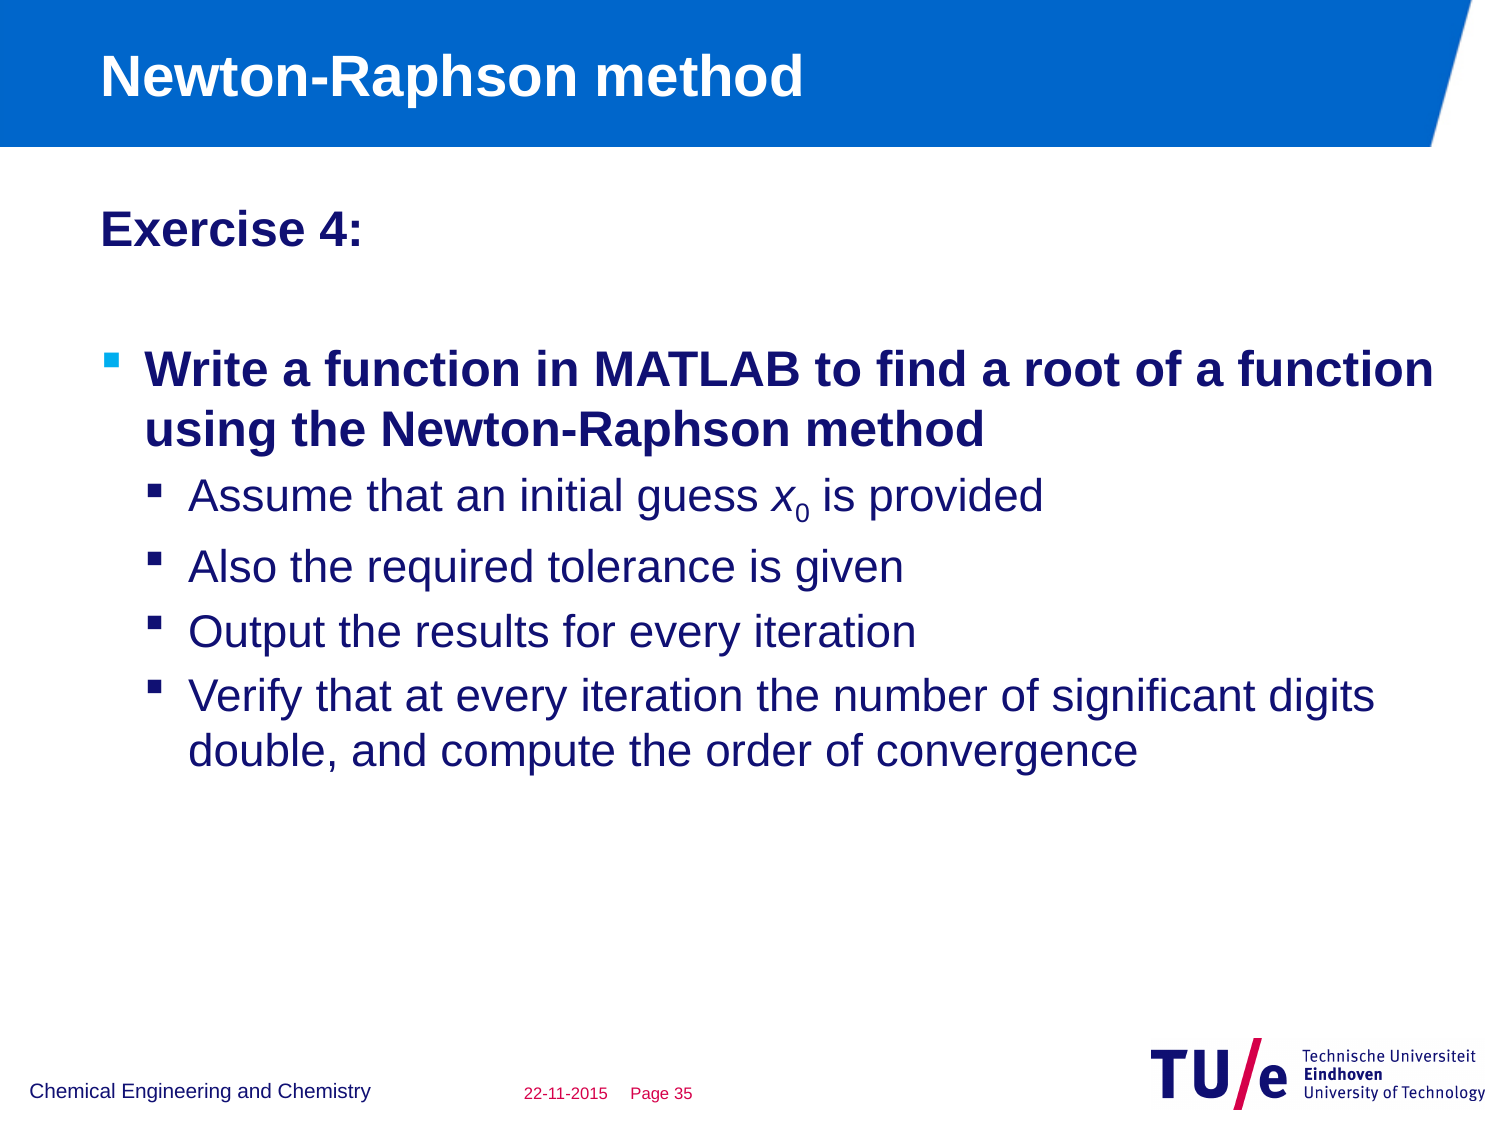

# Newton-Raphson method
Exercise 4:

Write a function in MATLAB to find a root of a function using the Newton-Raphson method
Assume that an initial guess x0 is provided
Also the required tolerance is given
Output the results for every iteration
Verify that at every iteration the number of significant digits double, and compute the order of convergence
Chemical Engineering and Chemistry
22-11-2015
Page 35